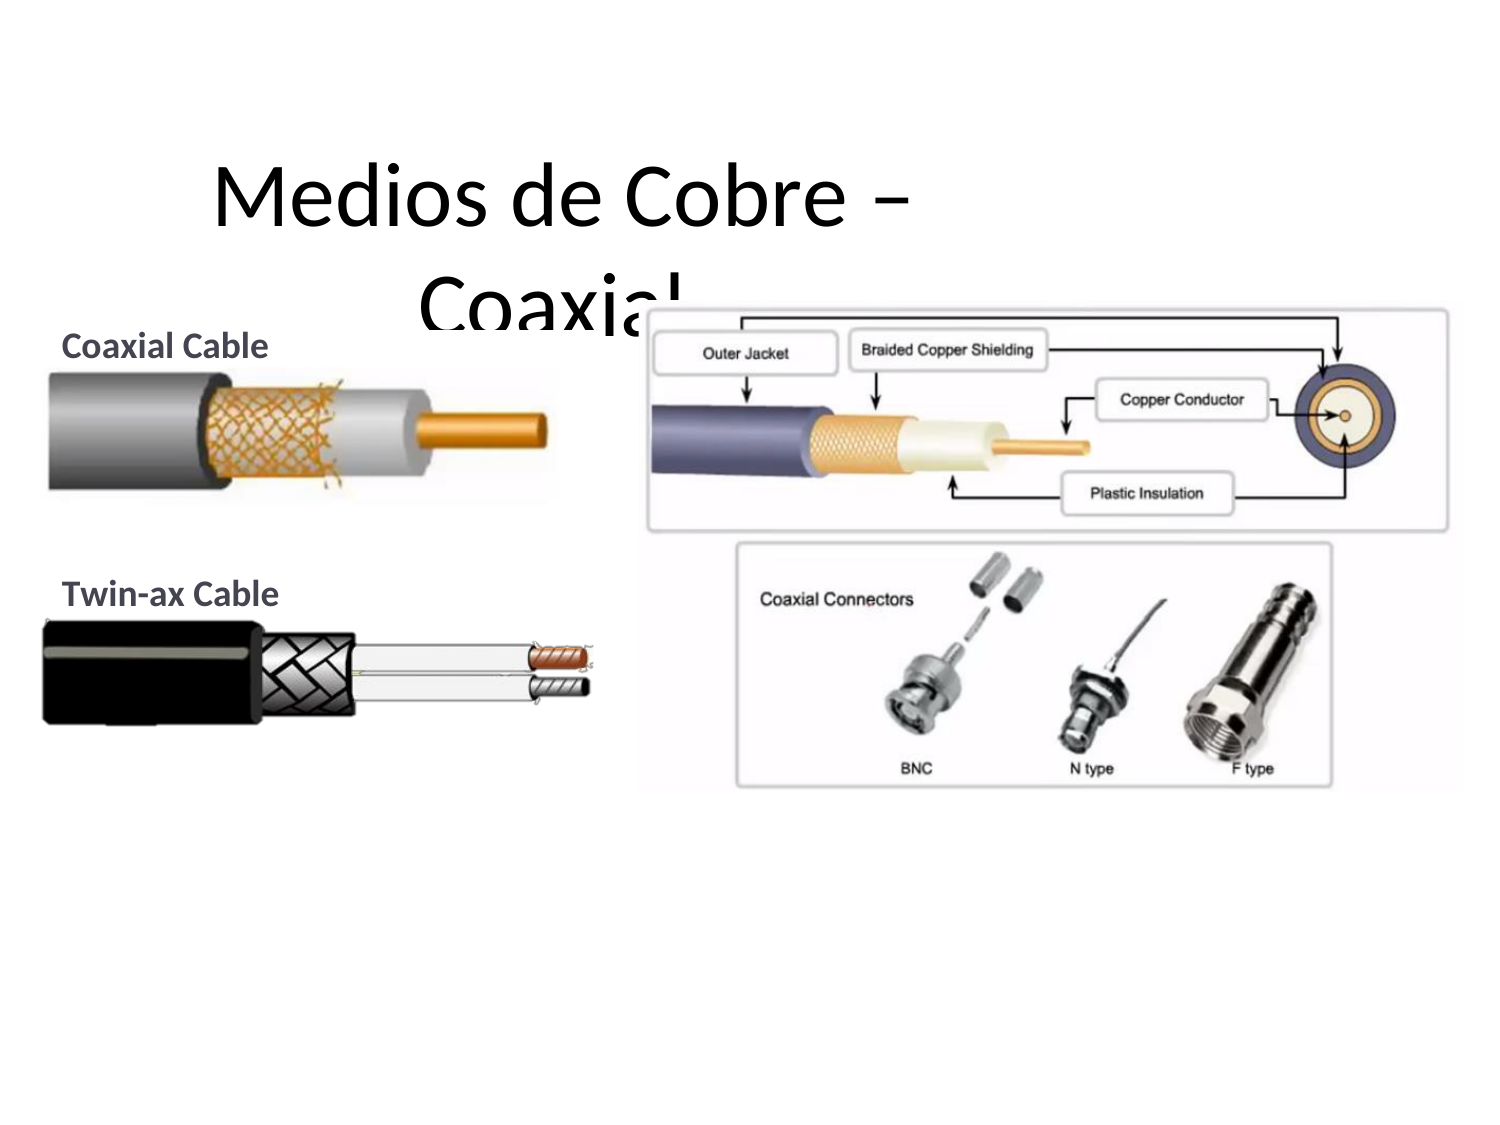

# Medios de Cobre – Coaxial.

Coaxial Cable

Twin-ax Cable